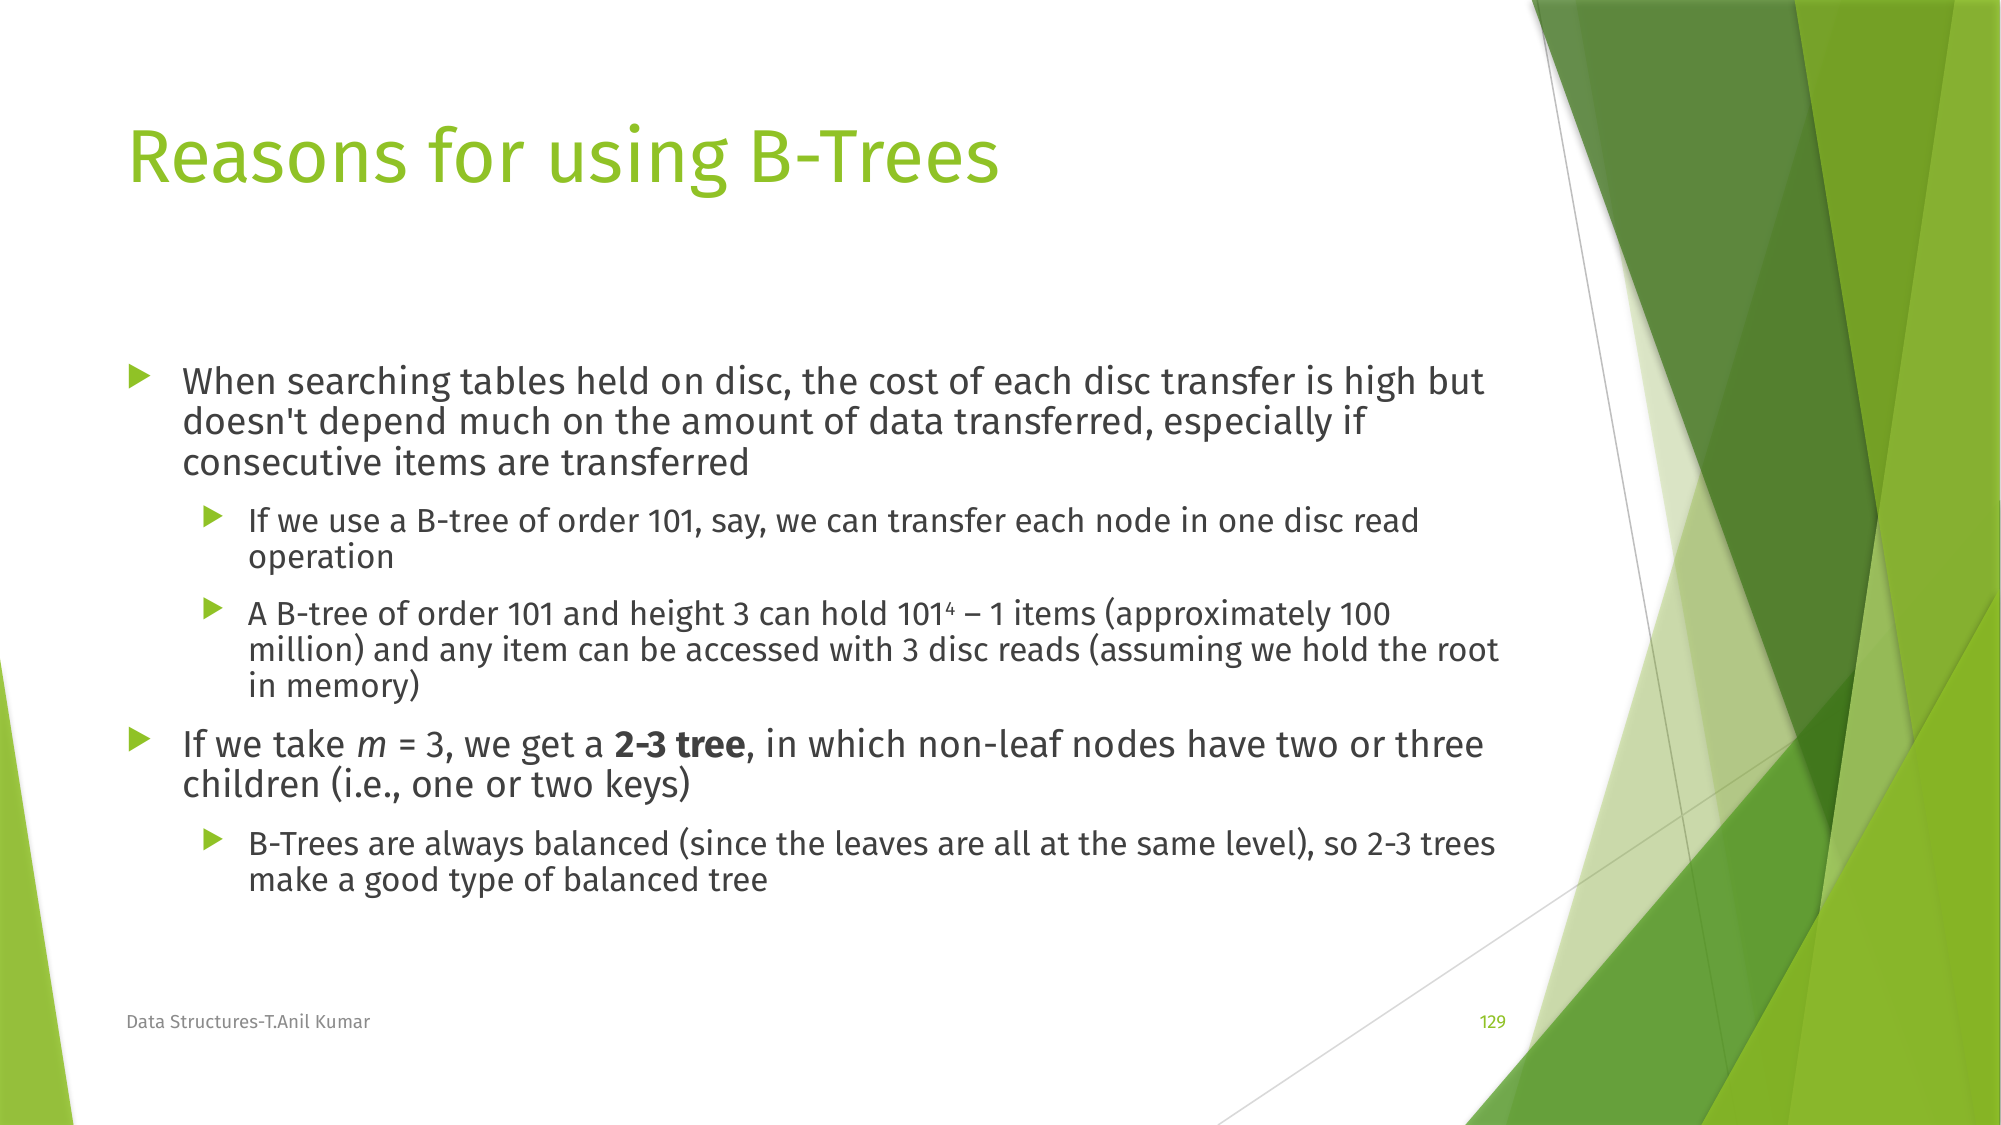

# Reasons for using B-Trees
When searching tables held on disc, the cost of each disc transfer is high but doesn't depend much on the amount of data transferred, especially if consecutive items are transferred
If we use a B-tree of order 101, say, we can transfer each node in one disc read operation
A B-tree of order 101 and height 3 can hold 1014 – 1 items (approximately 100 million) and any item can be accessed with 3 disc reads (assuming we hold the root in memory)
If we take m = 3, we get a 2-3 tree, in which non-leaf nodes have two or three children (i.e., one or two keys)
B-Trees are always balanced (since the leaves are all at the same level), so 2-3 trees make a good type of balanced tree
Data Structures-T.Anil Kumar
129